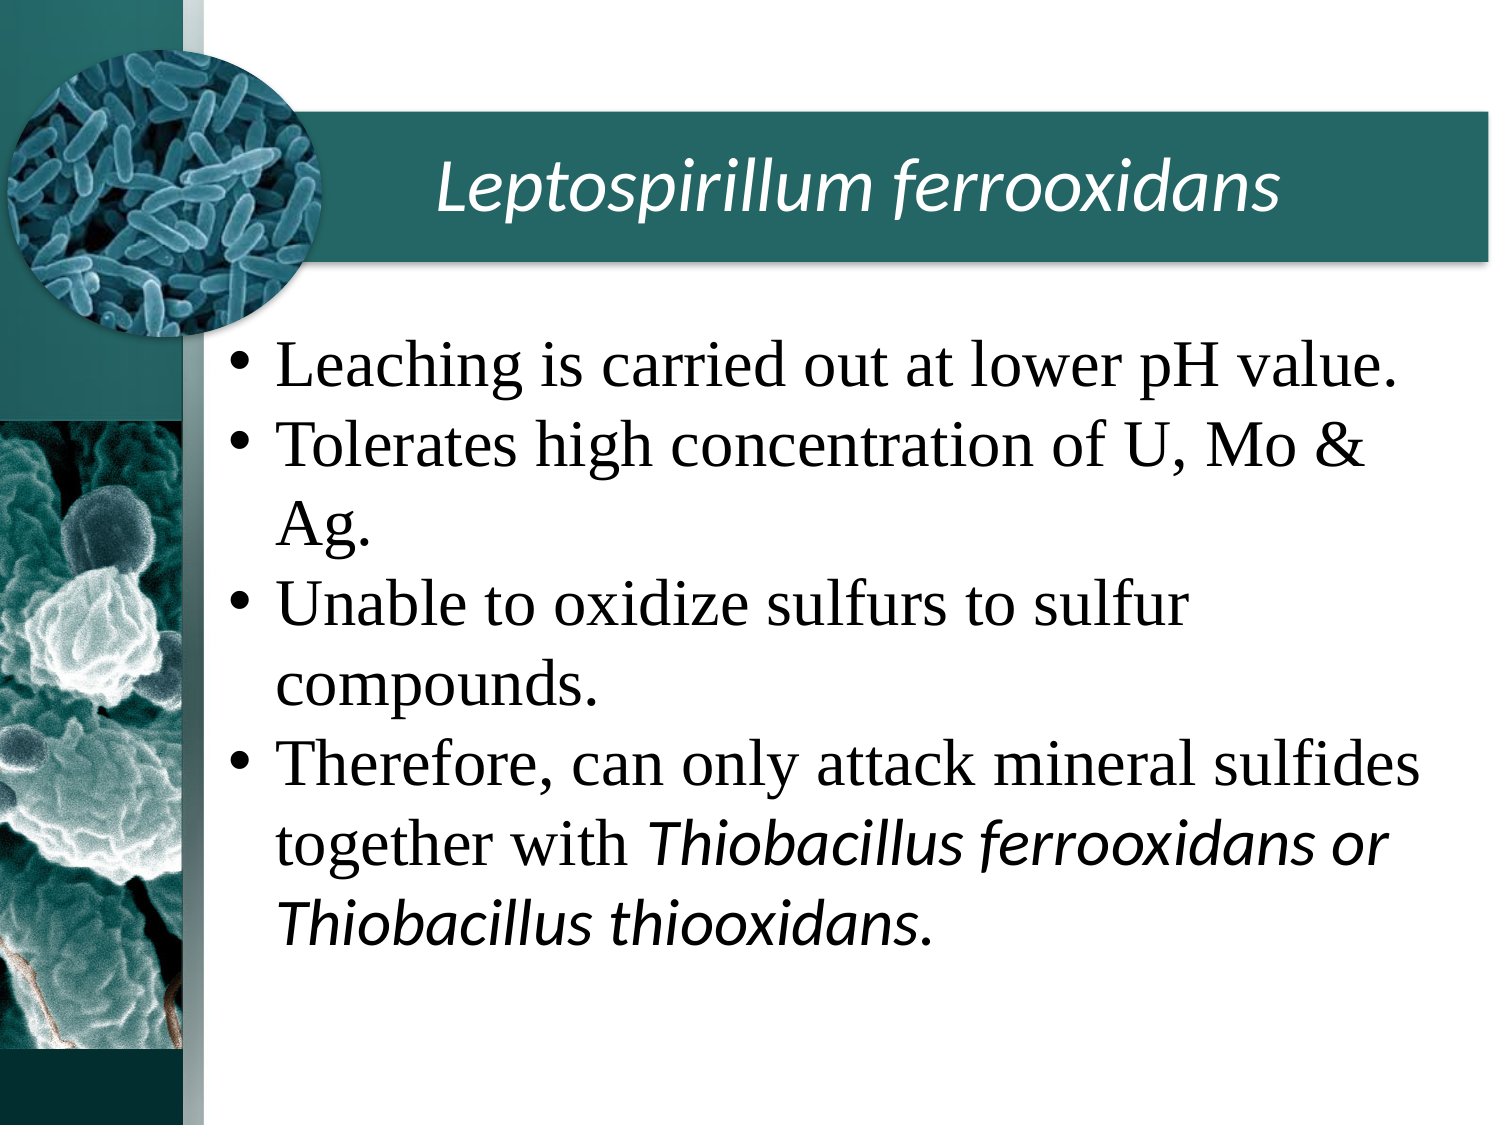

Leptospirillum ferrooxidans
Leaching is carried out at lower pH value.
Tolerates high concentration of U, Mo & Ag.
Unable to oxidize sulfurs to sulfur compounds.
Therefore, can only attack mineral sulfides together with Thiobacillus ferrooxidans or Thiobacillus thiooxidans.